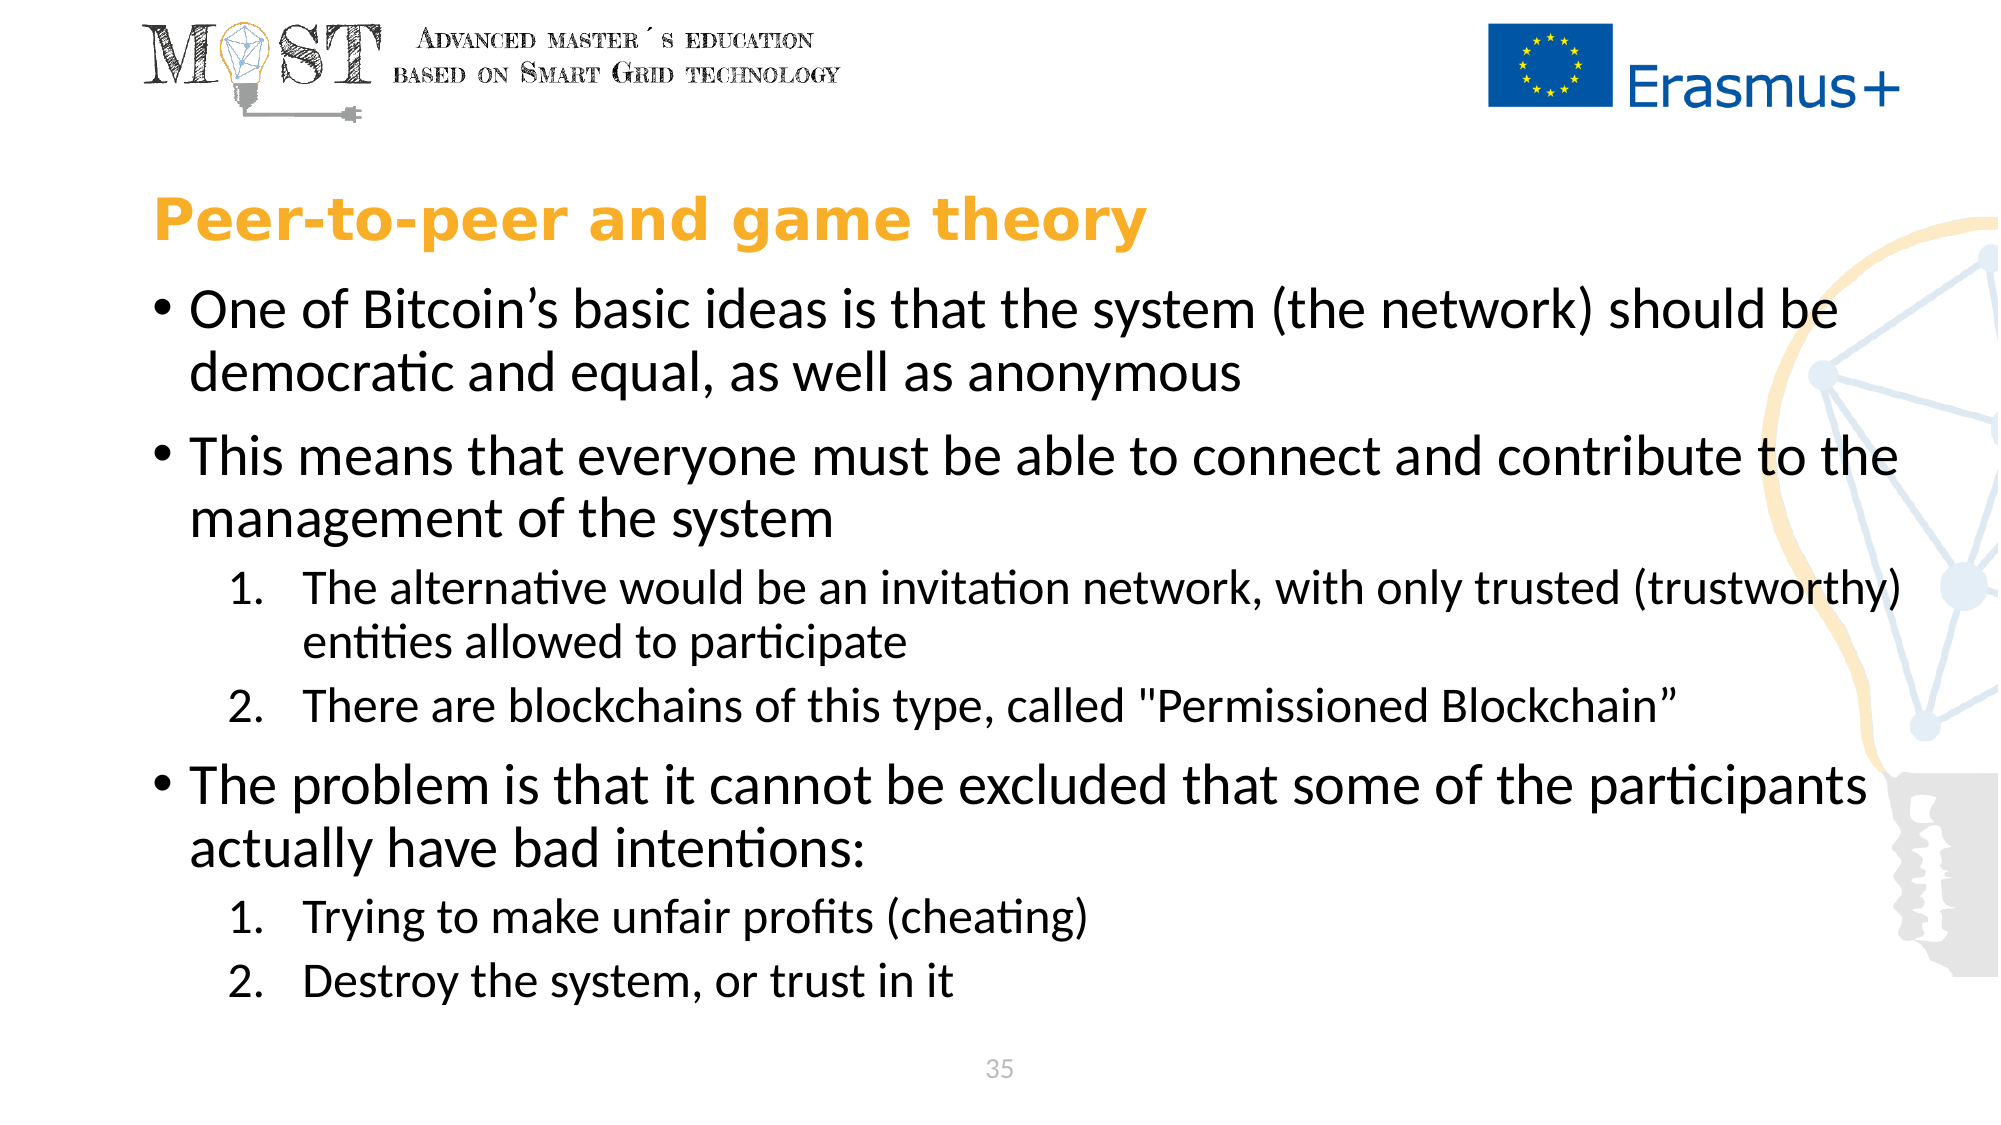

# Peer-to-peer and game theory
One of Bitcoin’s basic ideas is that the system (the network) should be democratic and equal, as well as anonymous
This means that everyone must be able to connect and contribute to the management of the system
The alternative would be an invitation network, with only trusted (trustworthy) entities allowed to participate
There are blockchains of this type, called "Permissioned Blockchain”
The problem is that it cannot be excluded that some of the participants actually have bad intentions:
Trying to make unfair profits (cheating)
Destroy the system, or trust in it
35